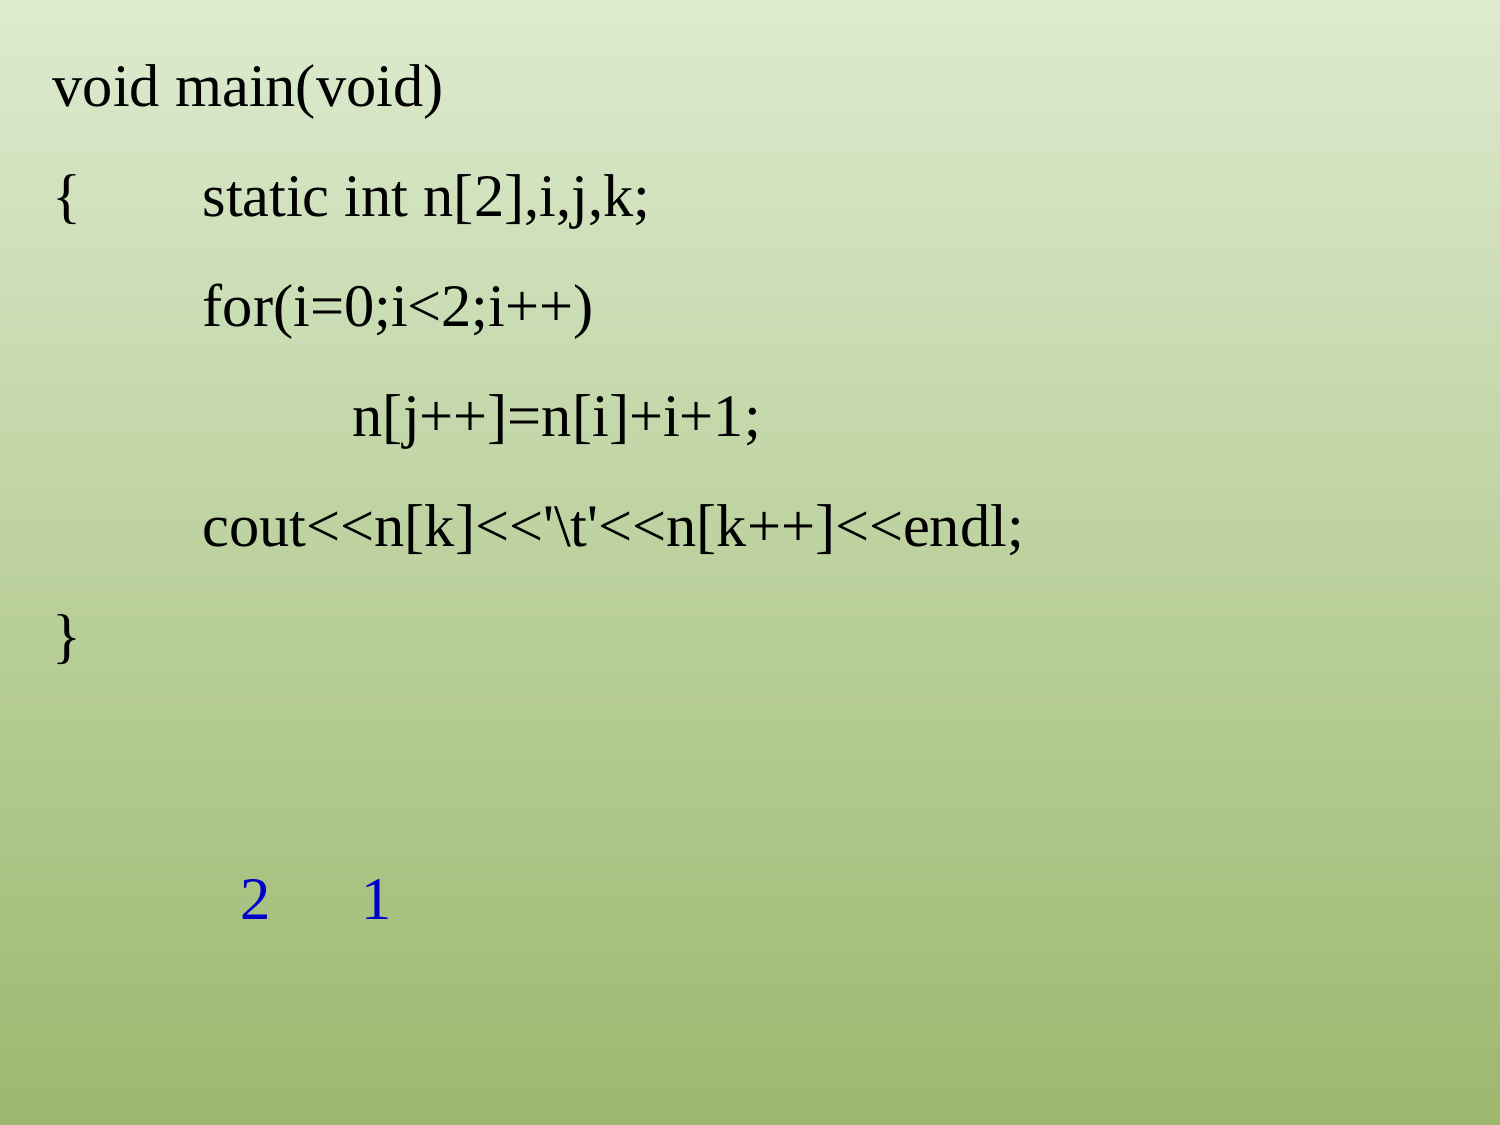

void main(void)
{	static int n[2],i,j,k;
	for(i=0;i<2;i++)
		n[j++]=n[i]+i+1;
	cout<<n[k]<<'\t'<<n[k++]<<endl;
}
2      1
313